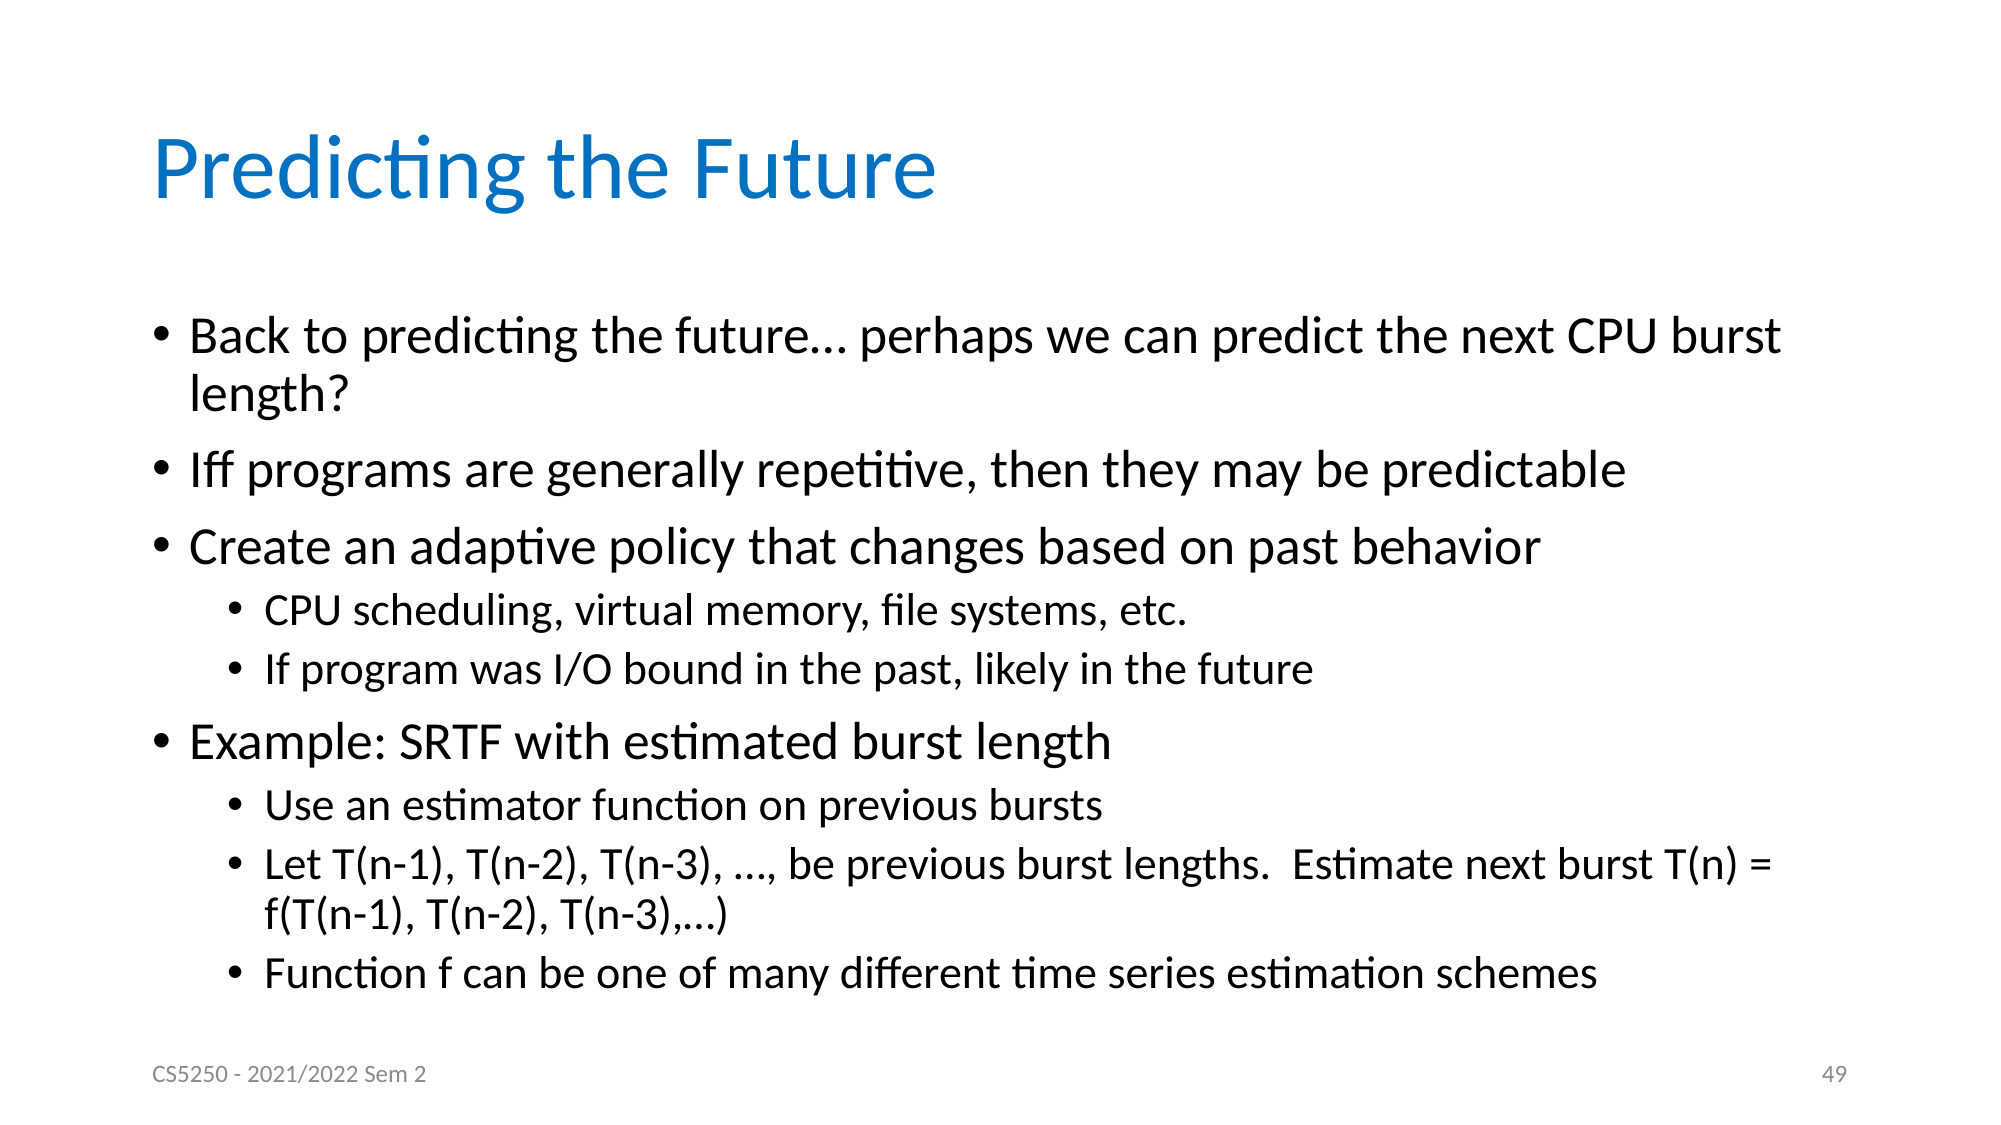

# Predicting the Future
Back to predicting the future… perhaps we can predict the next CPU burst length?
Iff programs are generally repetitive, then they may be predictable
Create an adaptive policy that changes based on past behavior
CPU scheduling, virtual memory, file systems, etc.
If program was I/O bound in the past, likely in the future
Example: SRTF with estimated burst length
Use an estimator function on previous bursts
Let T(n-1), T(n-2), T(n-3), …, be previous burst lengths.  Estimate next burst T(n) = f(T(n-1), T(n-2), T(n-3),…)
Function f can be one of many different time series estimation schemes
CS5250 - 2021/2022 Sem 2
49